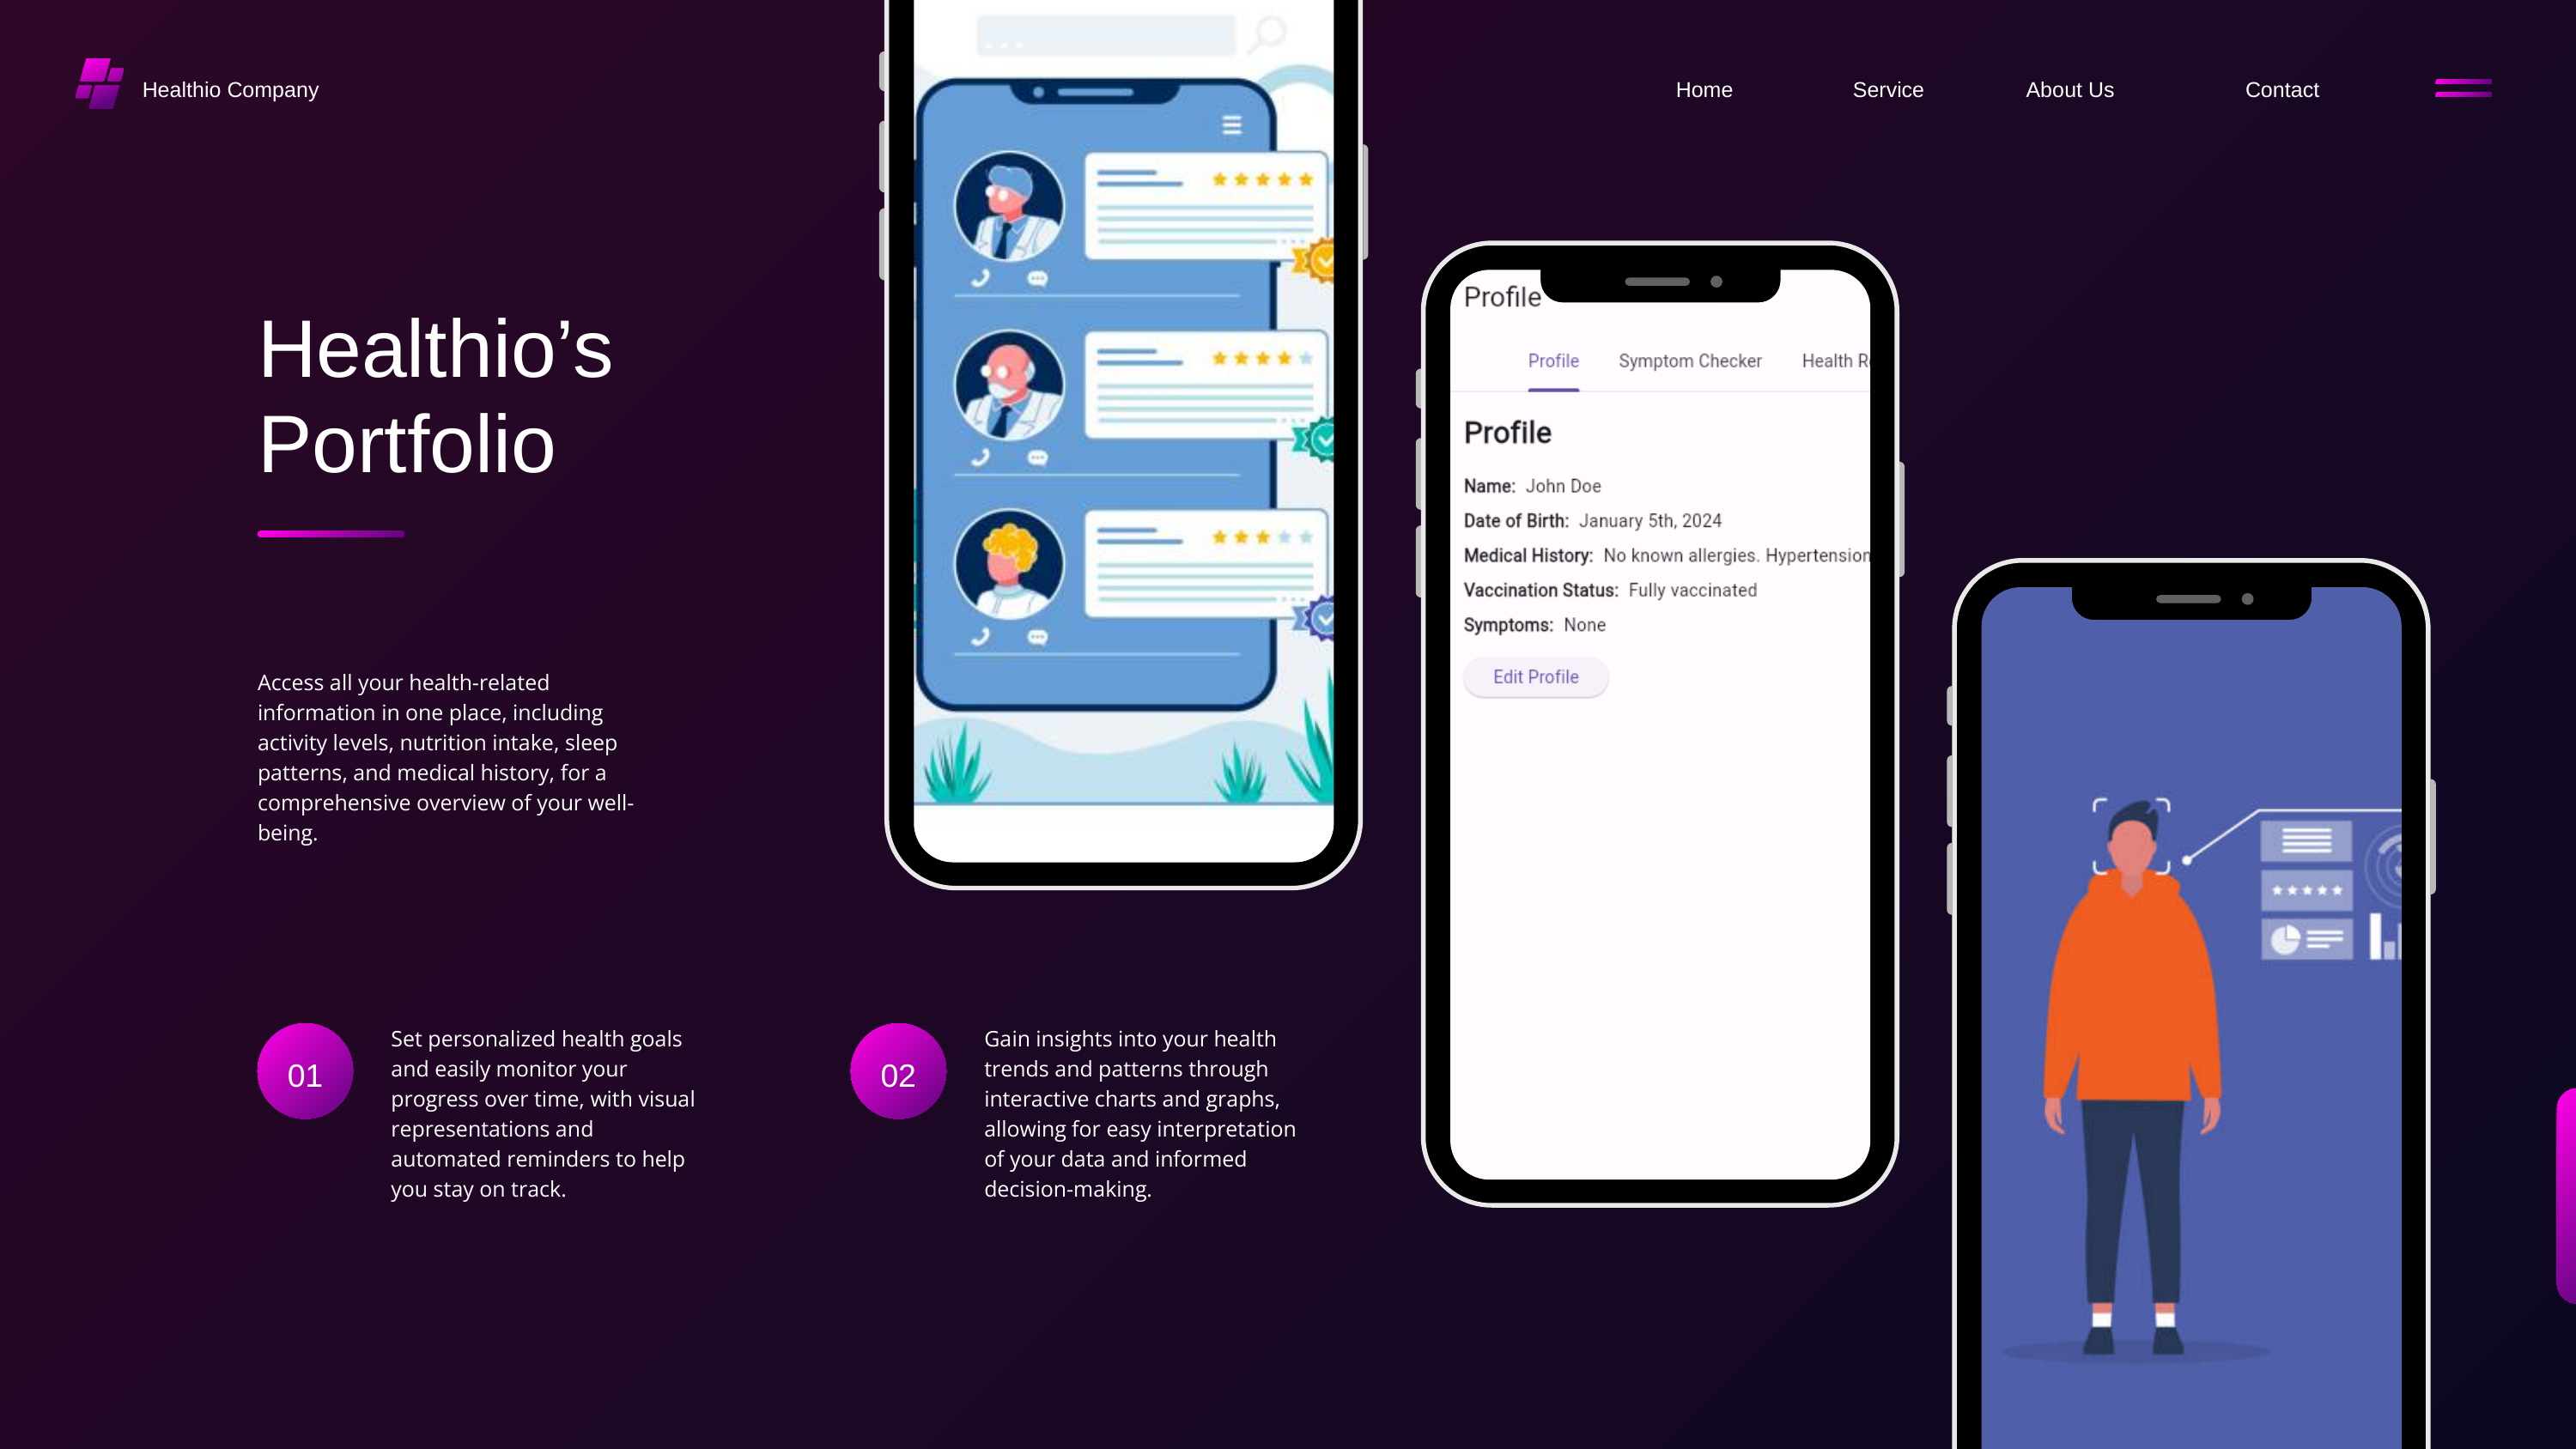

Healthio Company
Home
Service
About Us
Contact

Healthio’s
Portfolio

Access all your health-related information in one place, including activity levels, nutrition intake, sleep patterns, and medical history, for a comprehensive overview of your well-being.

Set personalized health goals and easily monitor your progress over time, with visual representations and automated reminders to help you stay on track.

Gain insights into your health trends and patterns through interactive charts and graphs, allowing for easy interpretation of your data and informed decision-making.

01
02